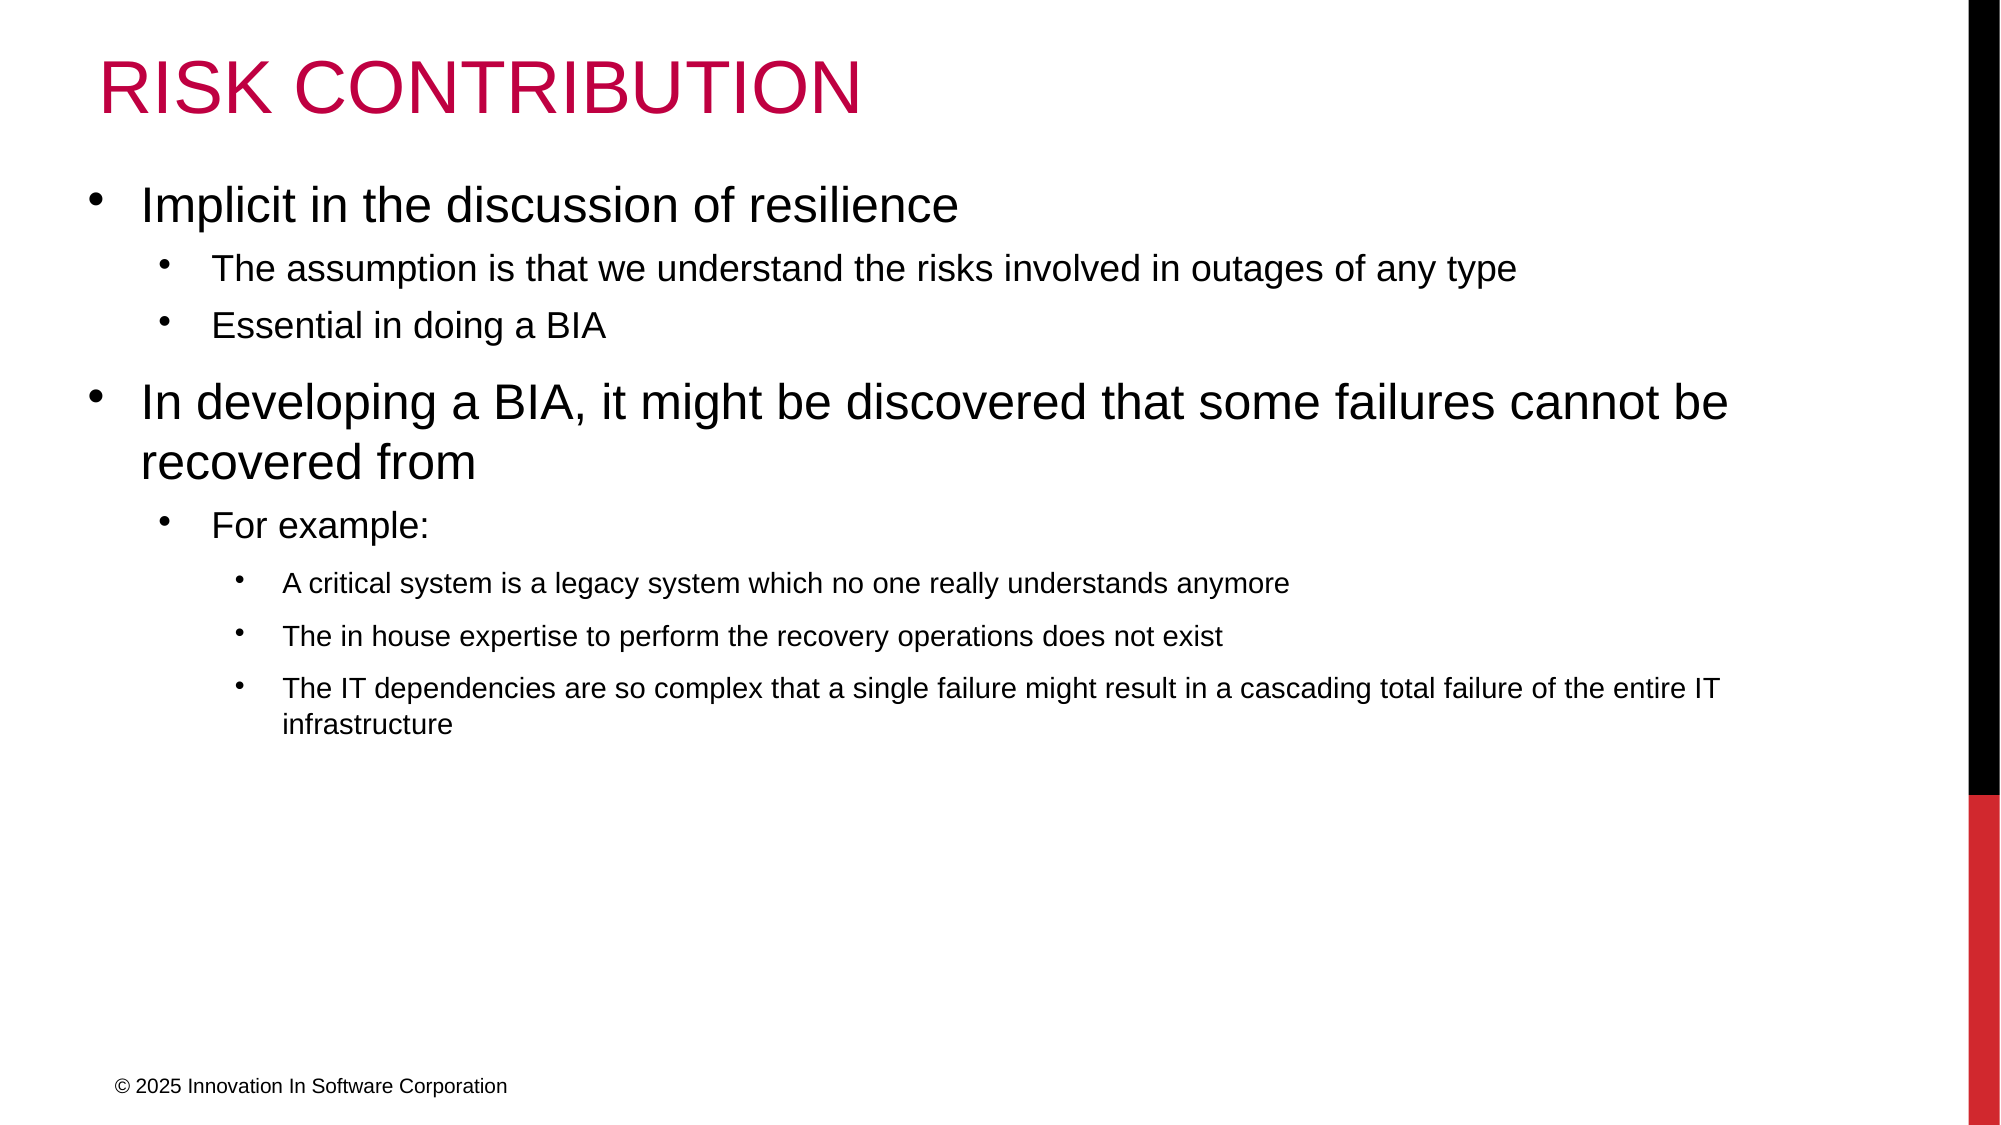

# Risk contribution
Implicit in the discussion of resilience
The assumption is that we understand the risks involved in outages of any type
Essential in doing a BIA
In developing a BIA, it might be discovered that some failures cannot be recovered from
For example:
A critical system is a legacy system which no one really understands anymore
The in house expertise to perform the recovery operations does not exist
The IT dependencies are so complex that a single failure might result in a cascading total failure of the entire IT infrastructure
© 2025 Innovation In Software Corporation